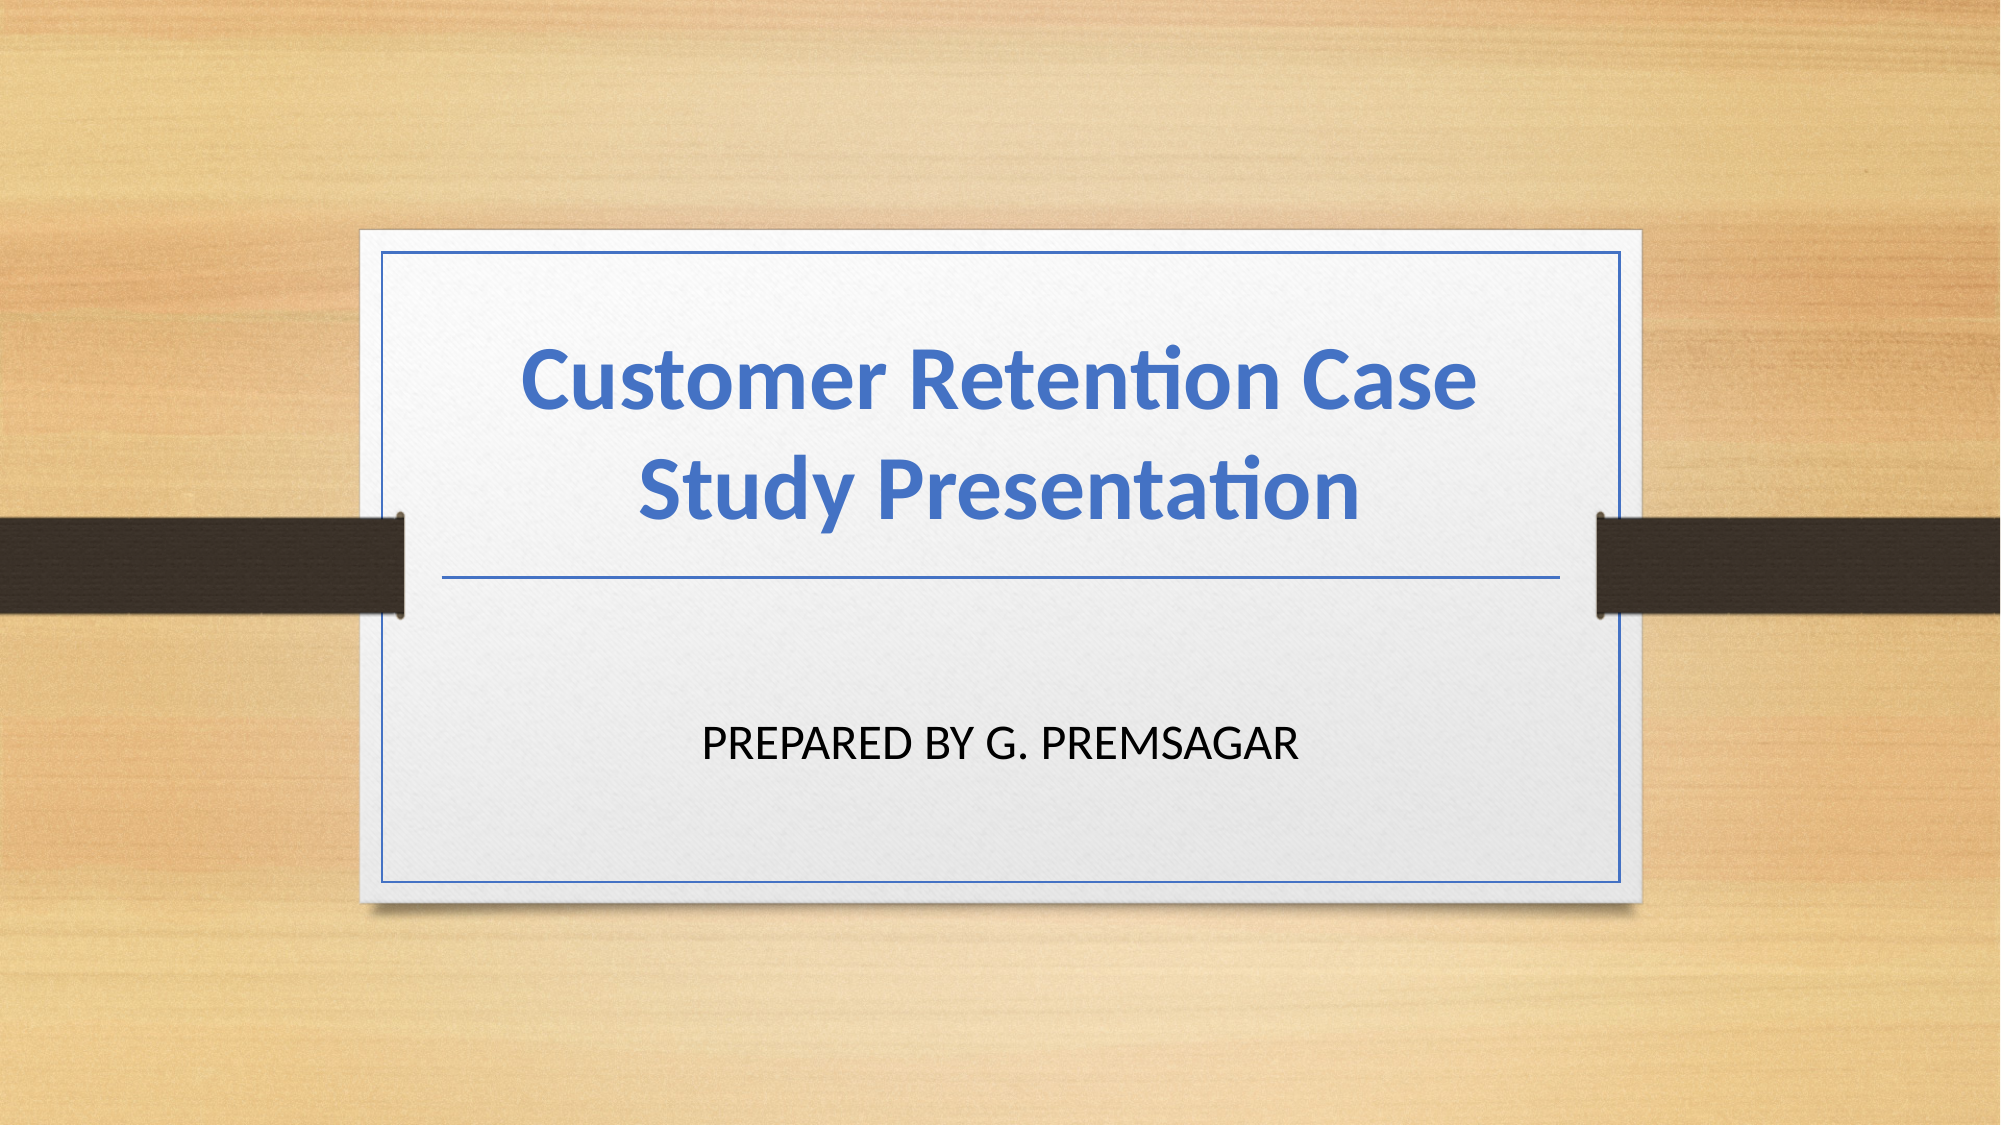

# Customer Retention Case Study Presentation
PREPARED BY G. PREMSAGAR